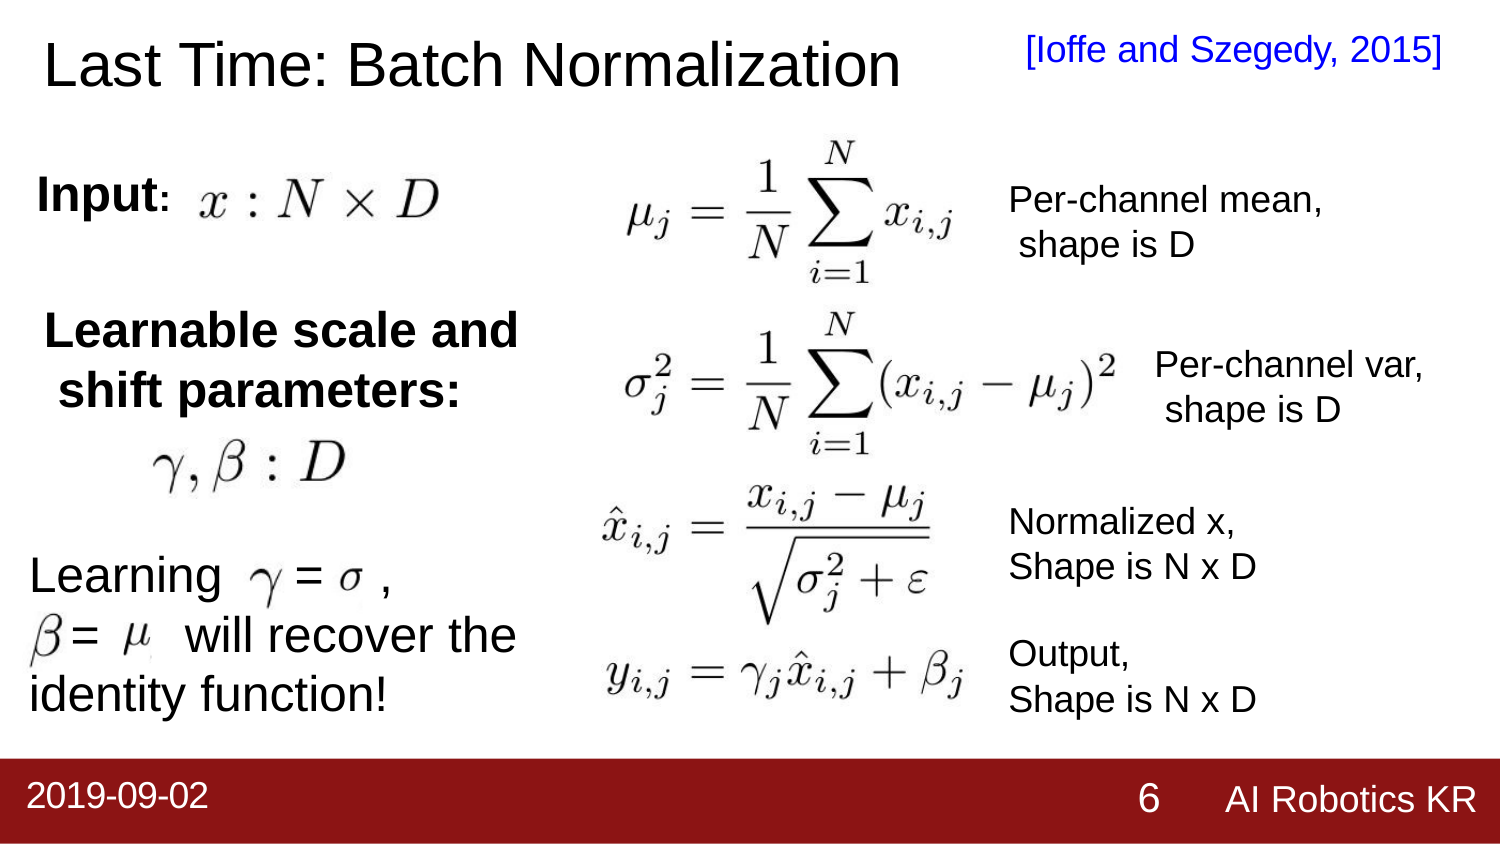

# Last Time: Batch Normalization
[Ioffe and Szegedy, 2015]

Input:

Per-channel mean,  shape is D
Learnable scale and  shift parameters:
Per-channel var,  shape is D

Normalized x,  Shape is N x D

Learning	=	,

=	will recover the

Output,
Shape is N x D
identity function!
AI Robotics KR
2019-09-02
6